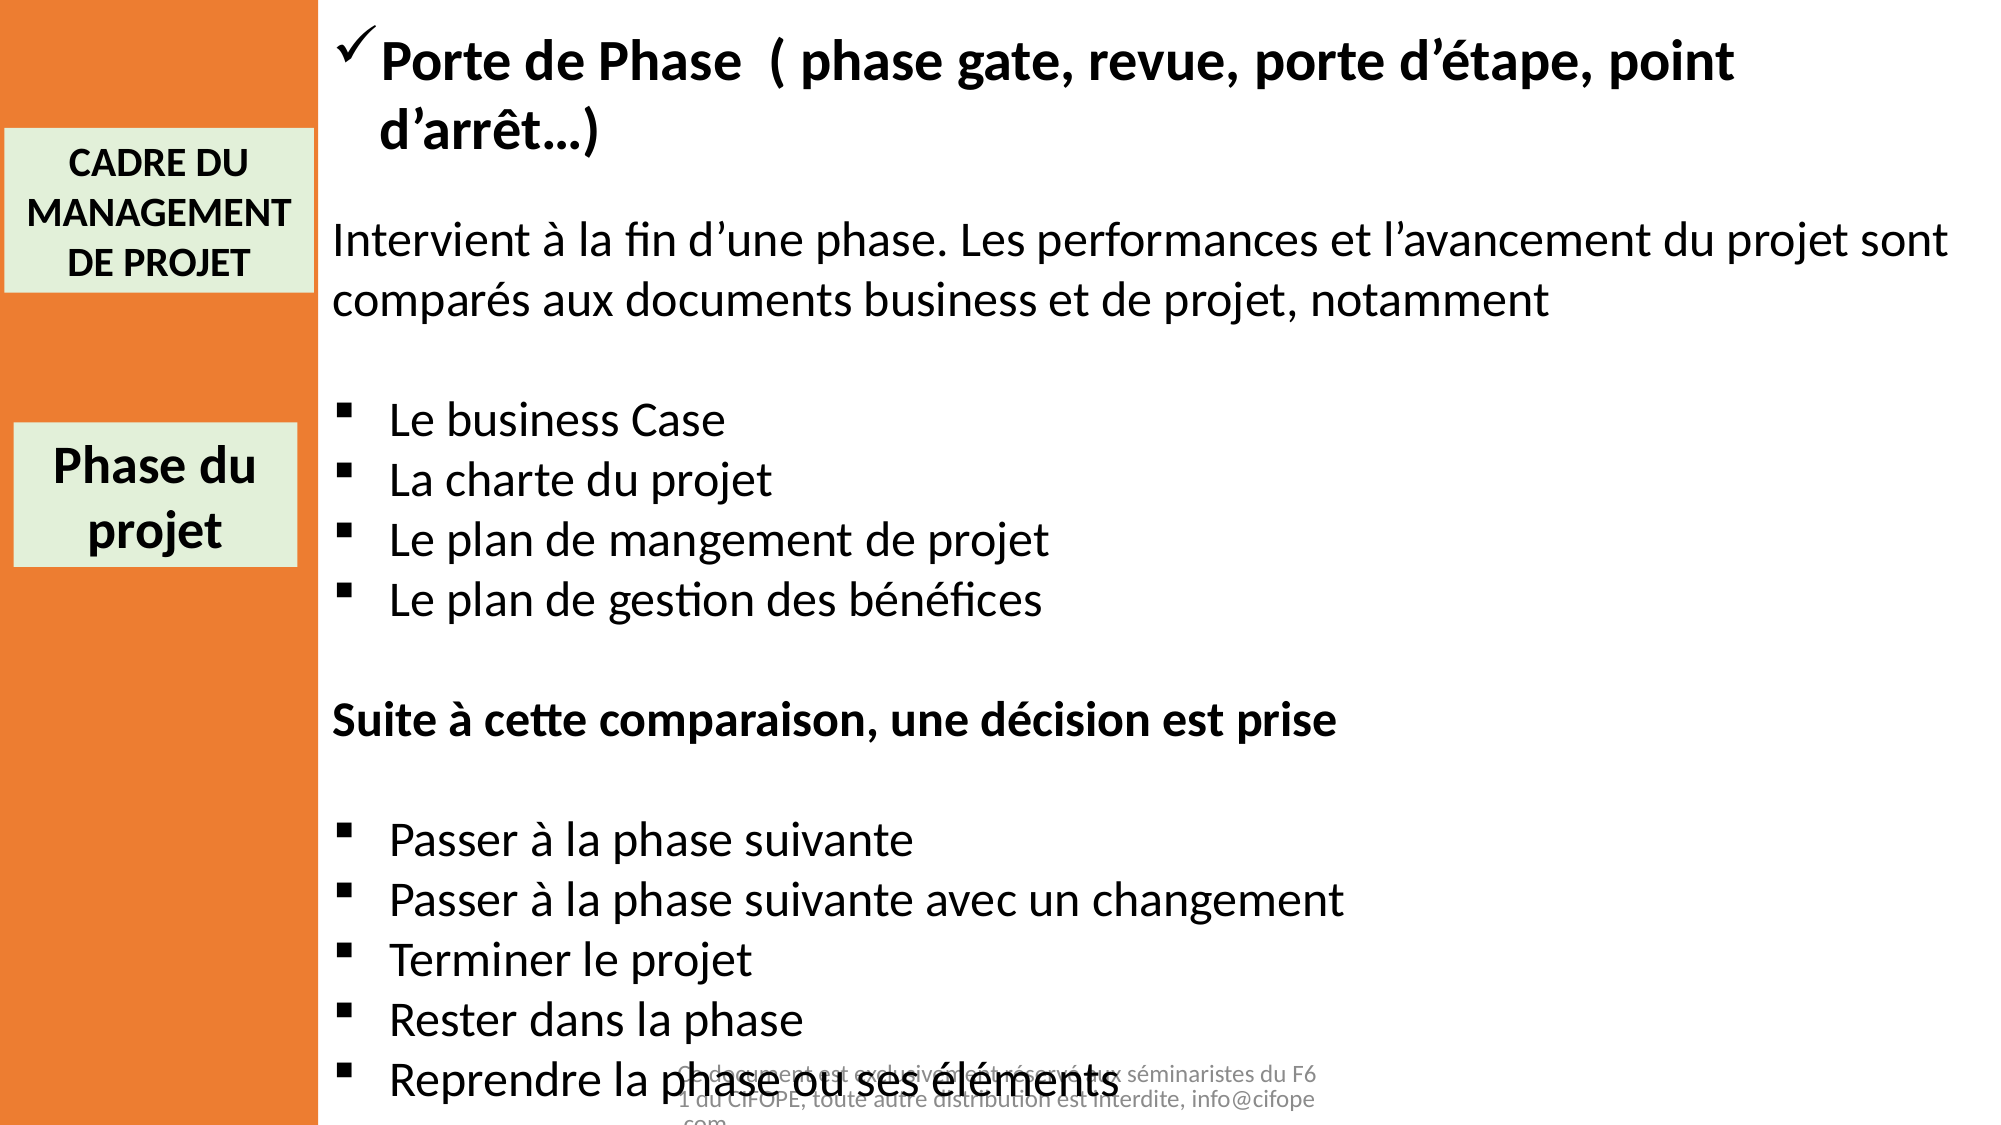

Porte de Phase  ( phase gate, revue, porte d’étape, point d’arrêt…)

Intervient à la fin d’une phase. Les performances et l’avancement du projet sont comparés aux documents business et de projet, notamment

Le business Case
La charte du projet
Le plan de mangement de projet
Le plan de gestion des bénéfices

Suite à cette comparaison, une décision est prise

Passer à la phase suivante
Passer à la phase suivante avec un changement
Terminer le projet
Rester dans la phase
Reprendre la phase ou ses éléments
CADRE DU MANAGEMENT DE PROJET
Phase du projet
Ce document est exclusivement réservé aux séminaristes du F61 du CIFOPE, toute autre distribution est interdite, info@cifope.com